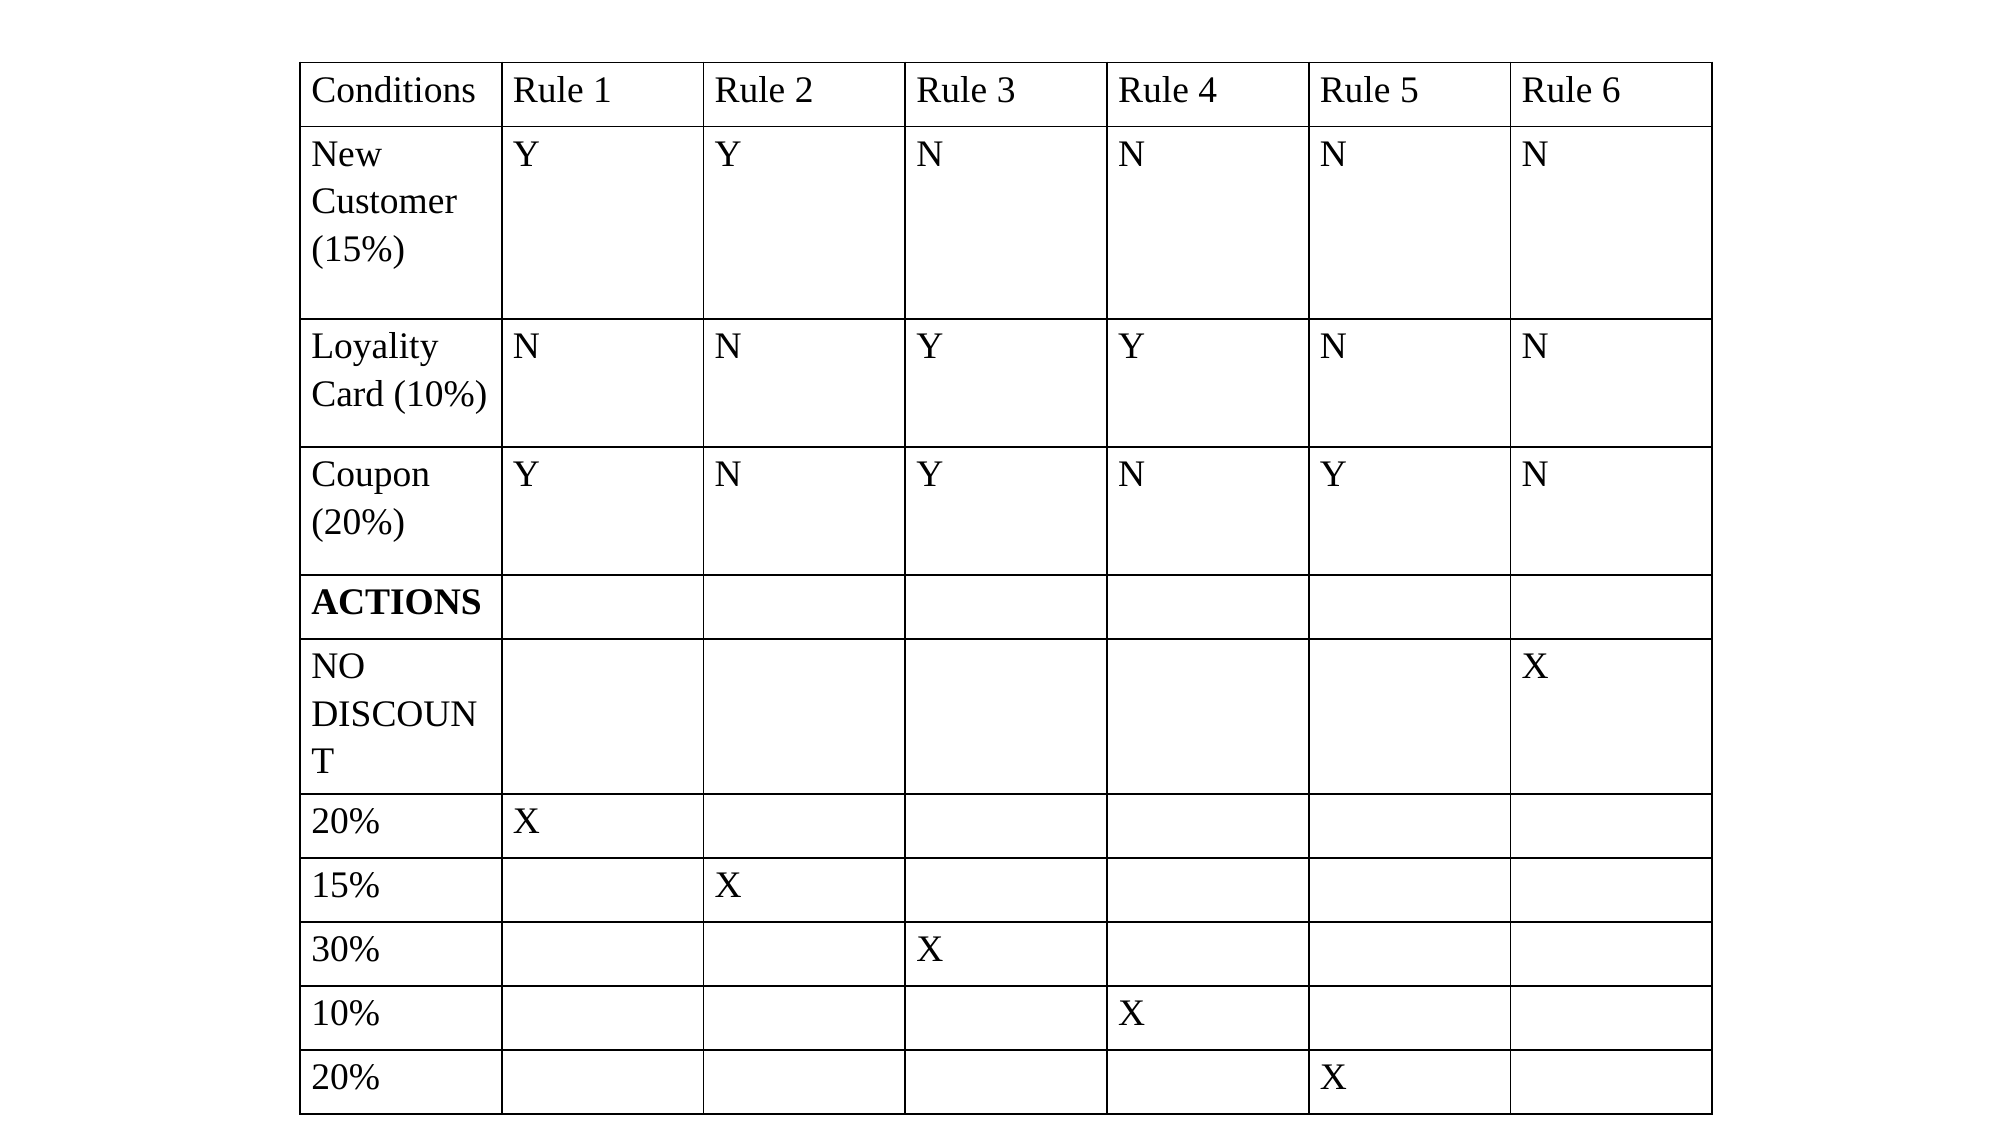

| Conditions | Rule 1 | Rule 2 | Rule 3 | Rule 4 | Rule 5 | Rule 6 |
| --- | --- | --- | --- | --- | --- | --- |
| New Customer (15%) | Y | Y | N | N | N | N |
| Loyality Card (10%) | N | N | Y | Y | N | N |
| Coupon (20%) | Y | N | Y | N | Y | N |
| ACTIONS |  |  |  |  |  |  |
| NO DISCOUNT |  |  |  |  |  | X |
| 20% | X |  |  |  |  |  |
| 15% |  | X |  |  |  |  |
| 30% |  |  | X |  |  |  |
| 10% |  |  |  | X |  |  |
| 20% |  |  |  |  | X |  |